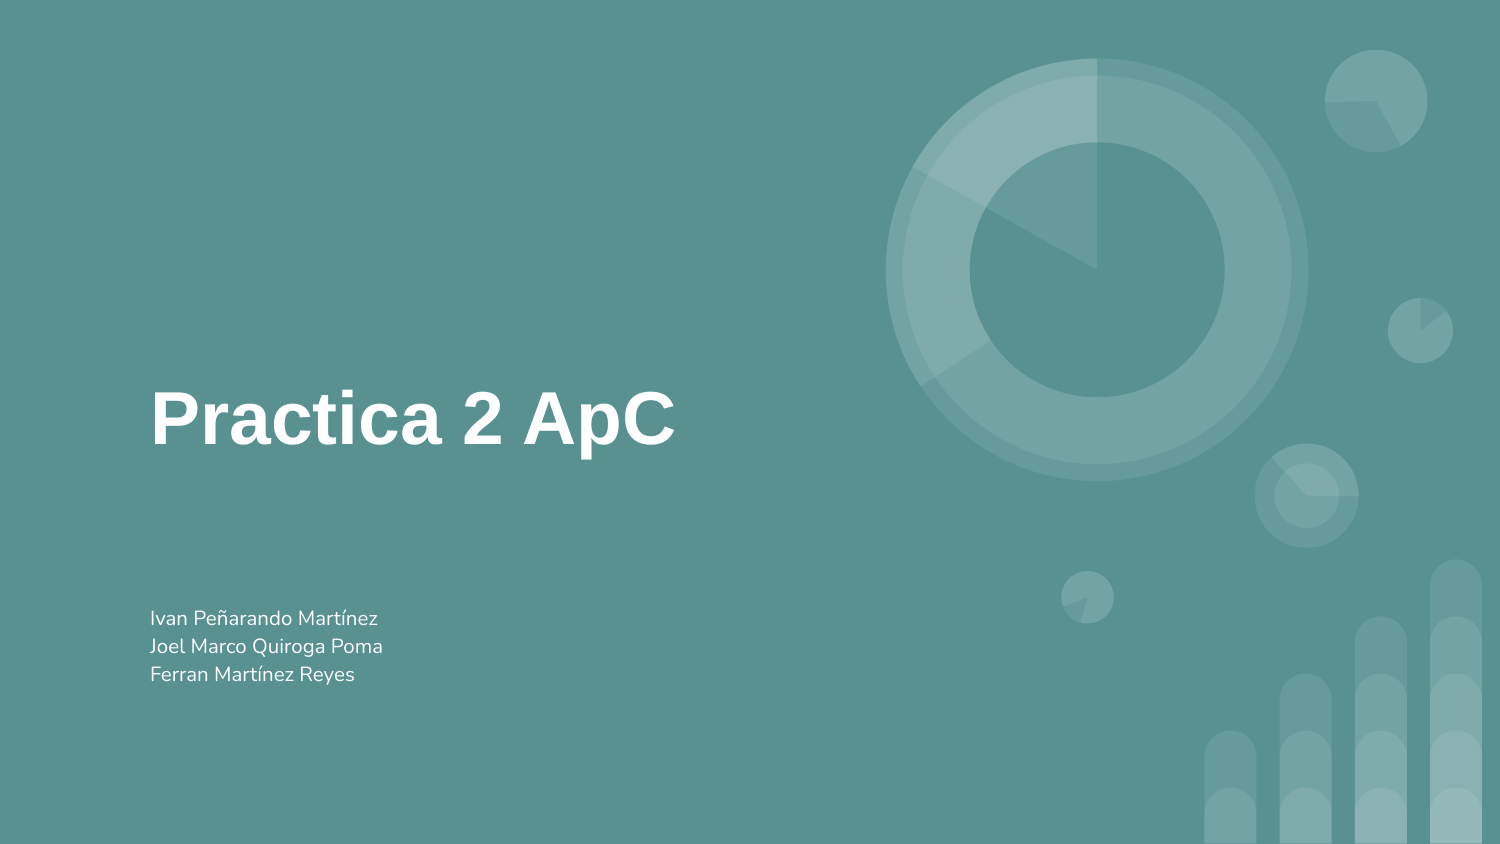

# Practica 2 ApC
Ivan Peñarando Martínez
Joel Marco Quiroga Poma
Ferran Martínez Reyes